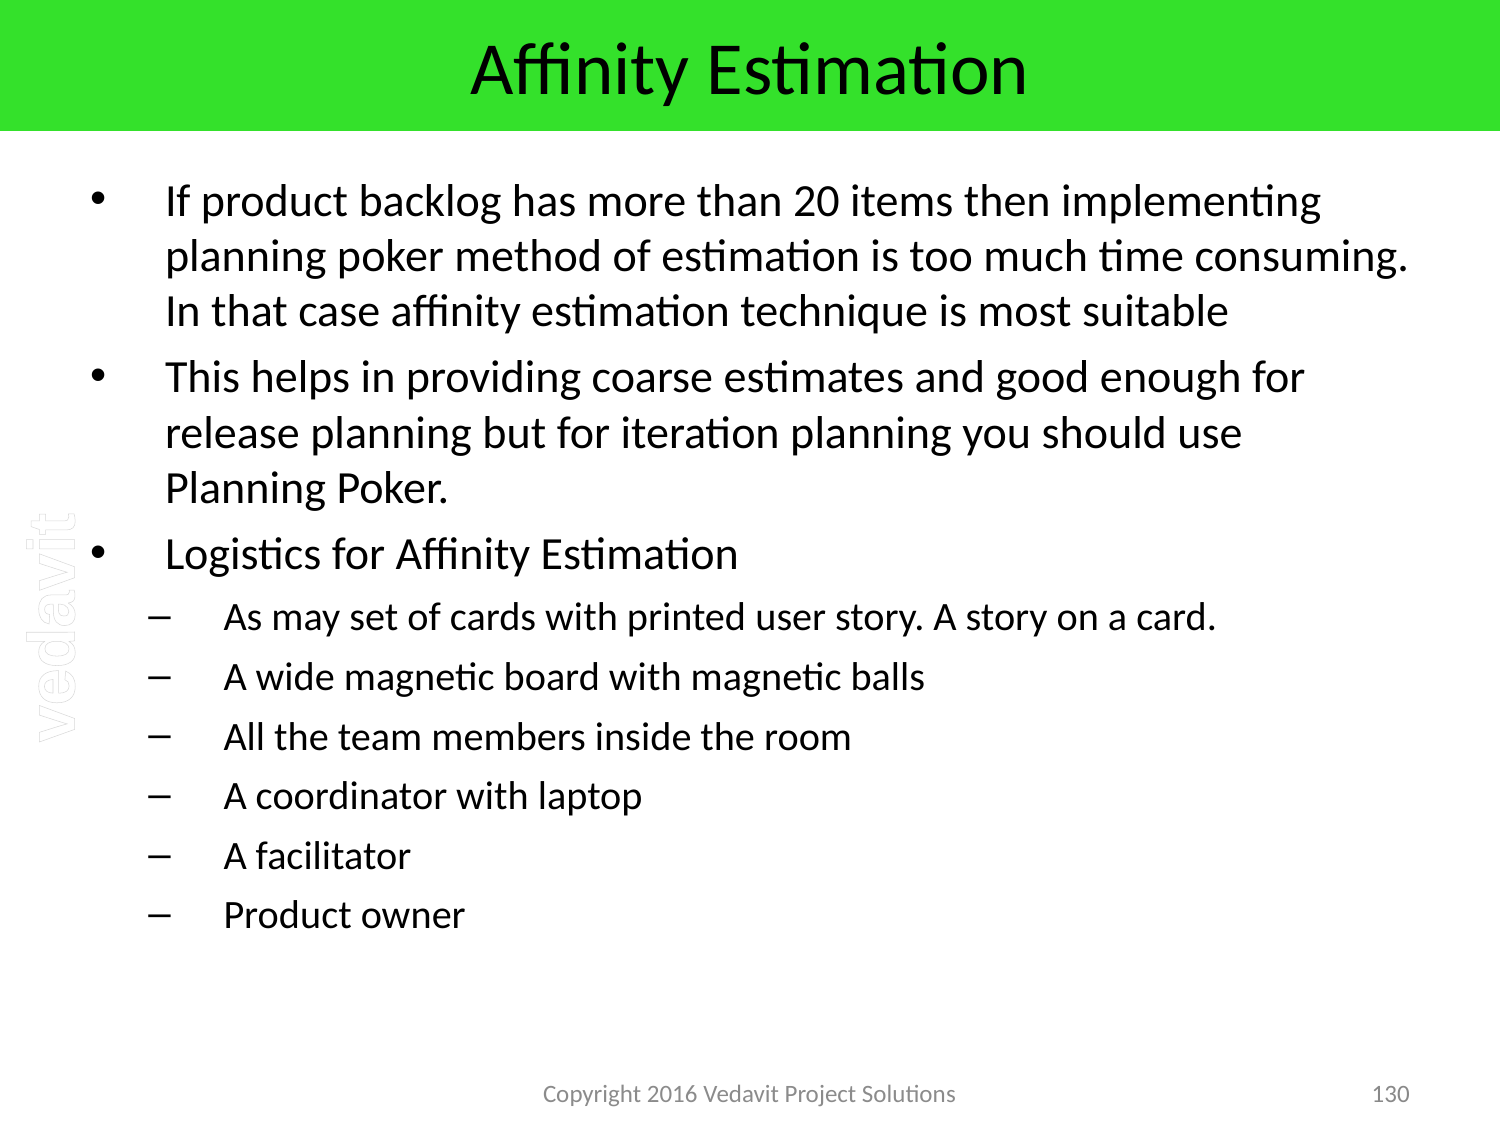

# Affinity Estimation

If product backlog has more than 20 items then implementing planning poker method of estimation is too much time consuming. In that case affinity estimation technique is most suitable
This helps in providing coarse estimates and good enough for release planning but for iteration planning you should use Planning Poker.
Logistics for Affinity Estimation
As may set of cards with printed user story. A story on a card.
A wide magnetic board with magnetic balls
All the team members inside the room
A coordinator with laptop
A facilitator
Product owner

Copyright 2016 Vedavit Project Solutions
130